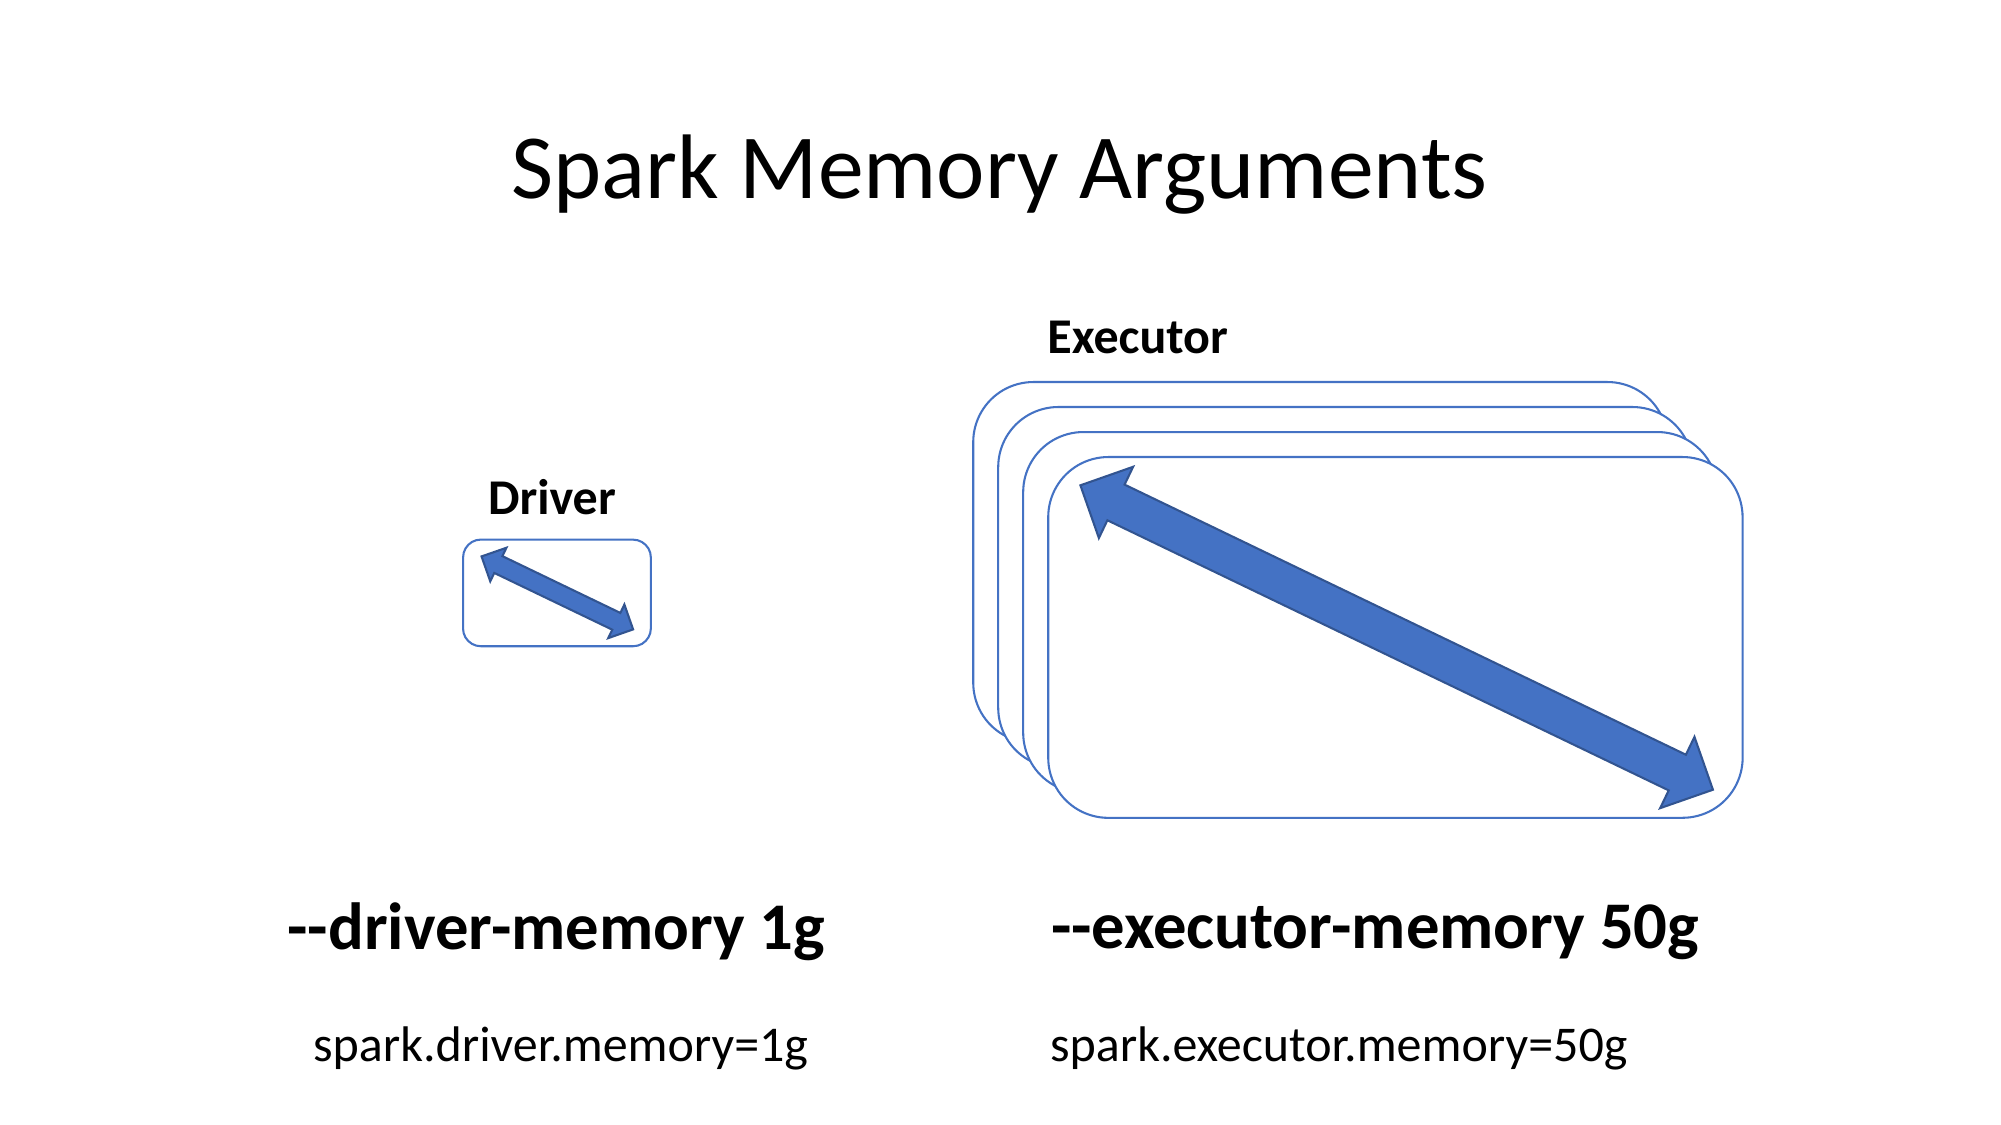

# Spark Memory Arguments

Executor

Driver

--executor-memory 50g
--driver-memory 1g
spark.driver.memory=1g
spark.executor.memory=50g